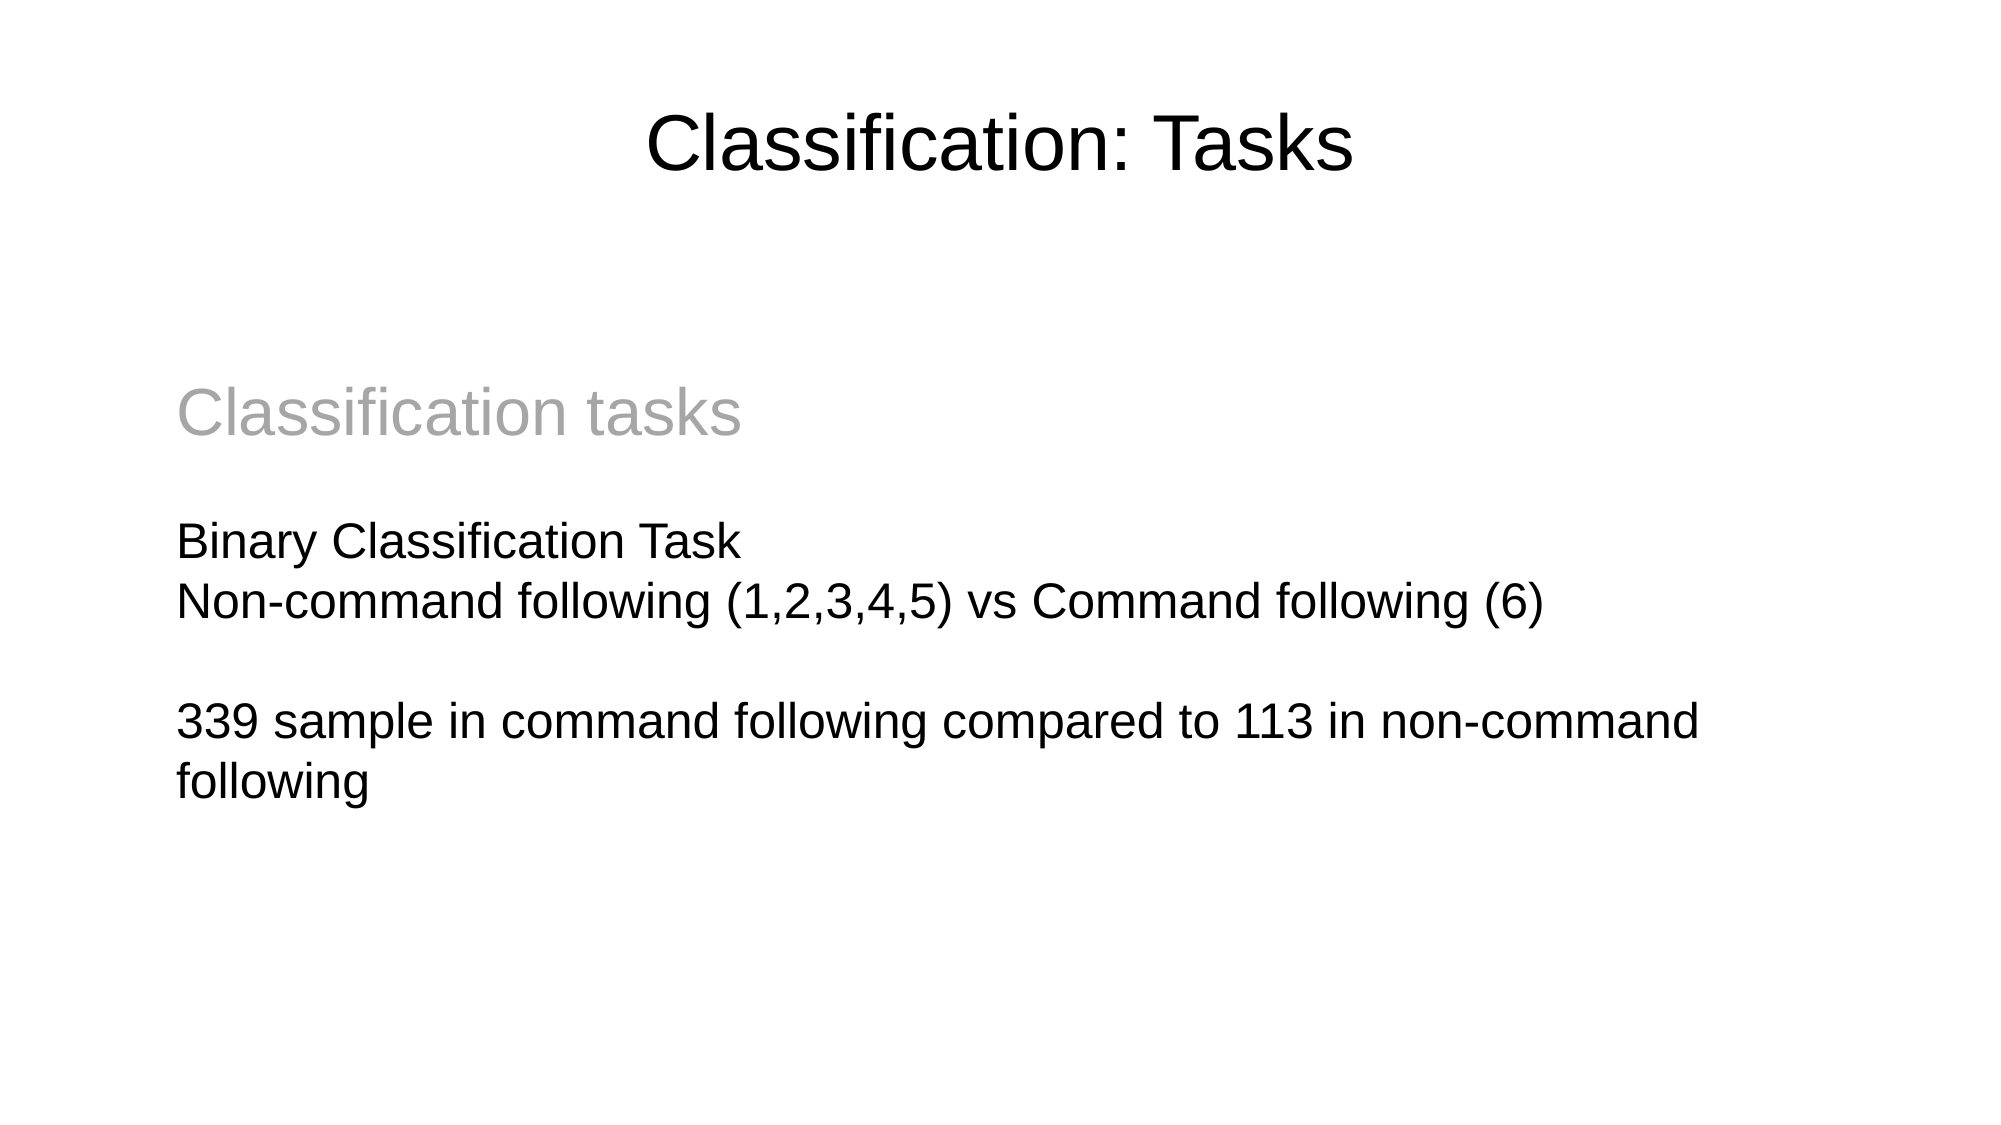

# Classification: Tasks
Classification tasks

Binary Classification Task
Non-command following (1,2,3,4,5) vs Command following (6)

339 sample in command following compared to 113 in non-command following